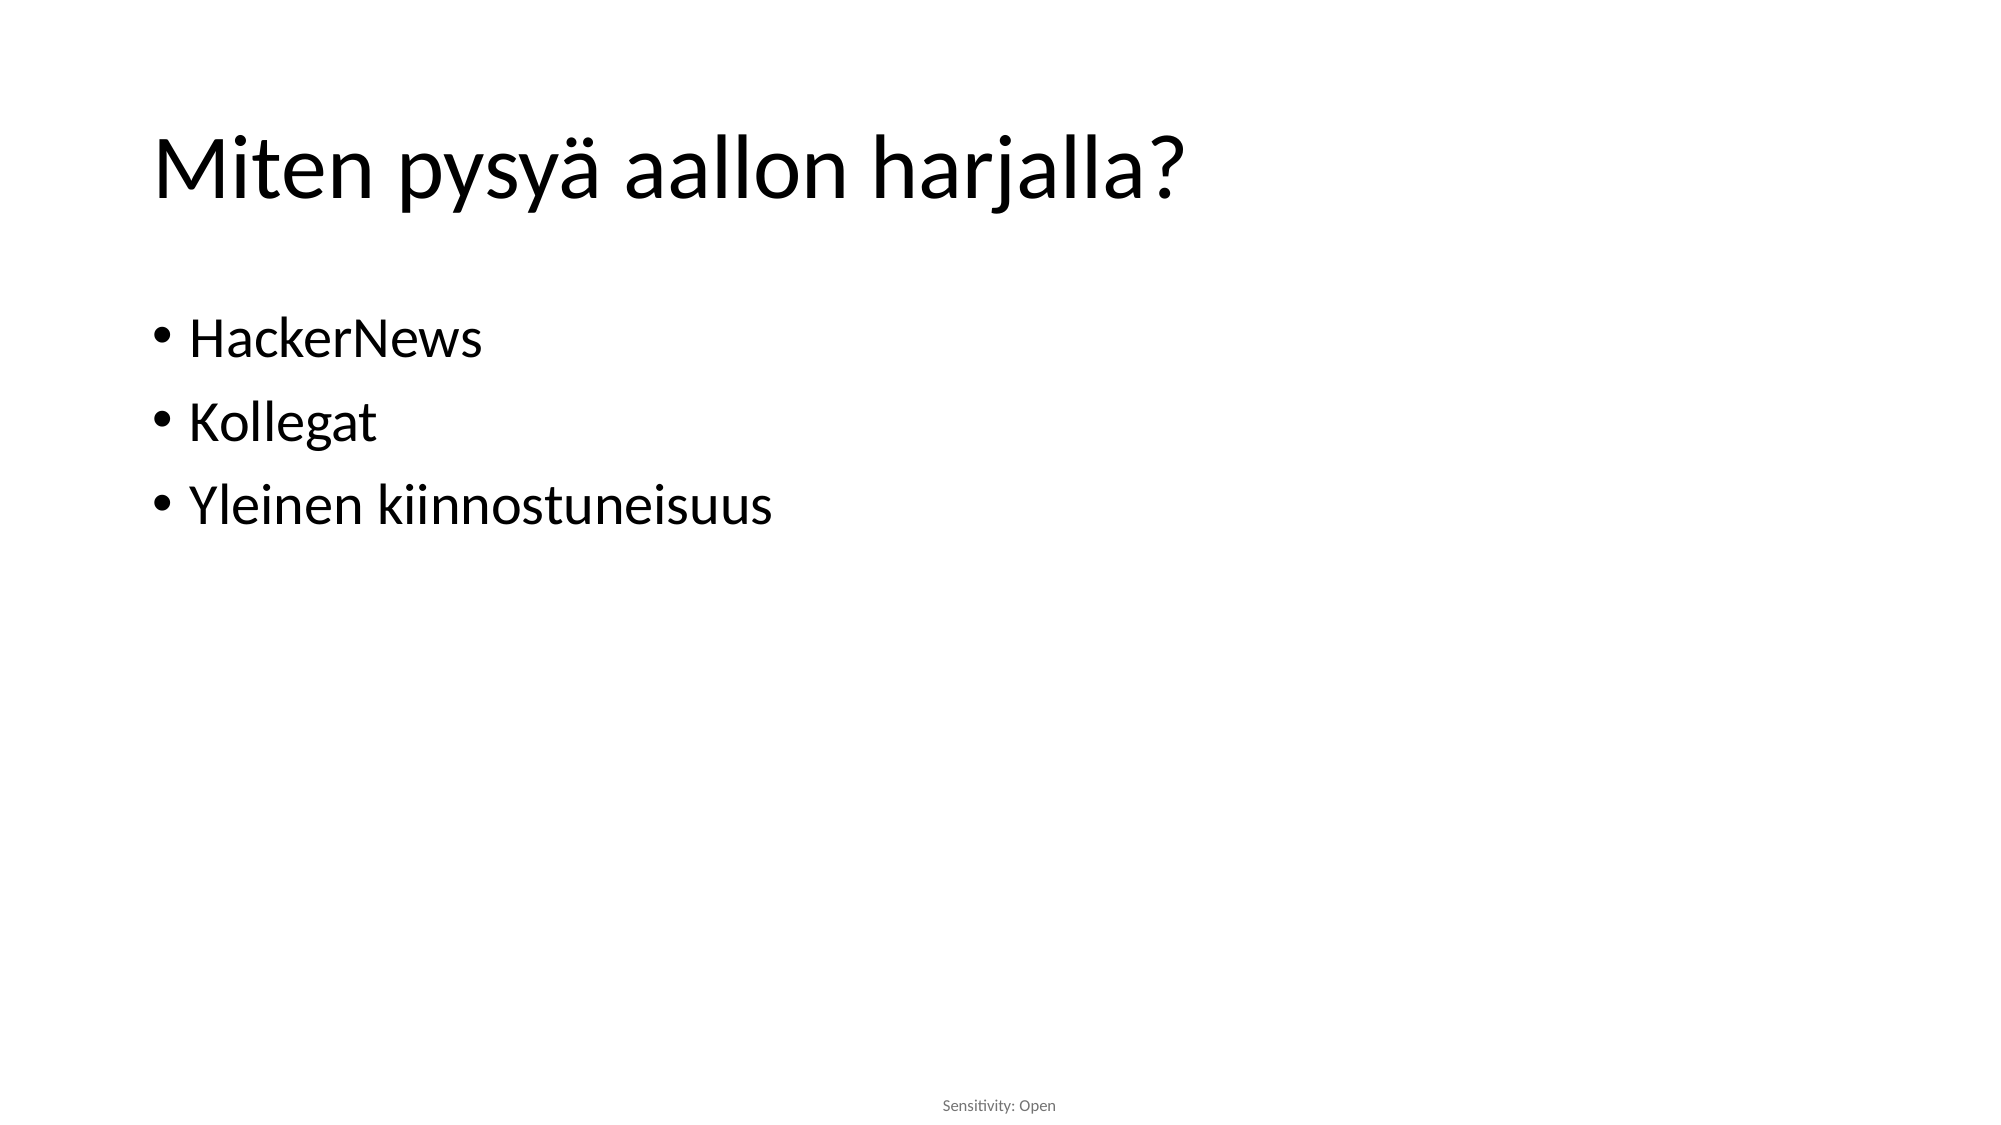

# Miten pysyä aallon harjalla?
HackerNews
Kollegat
Yleinen kiinnostuneisuus